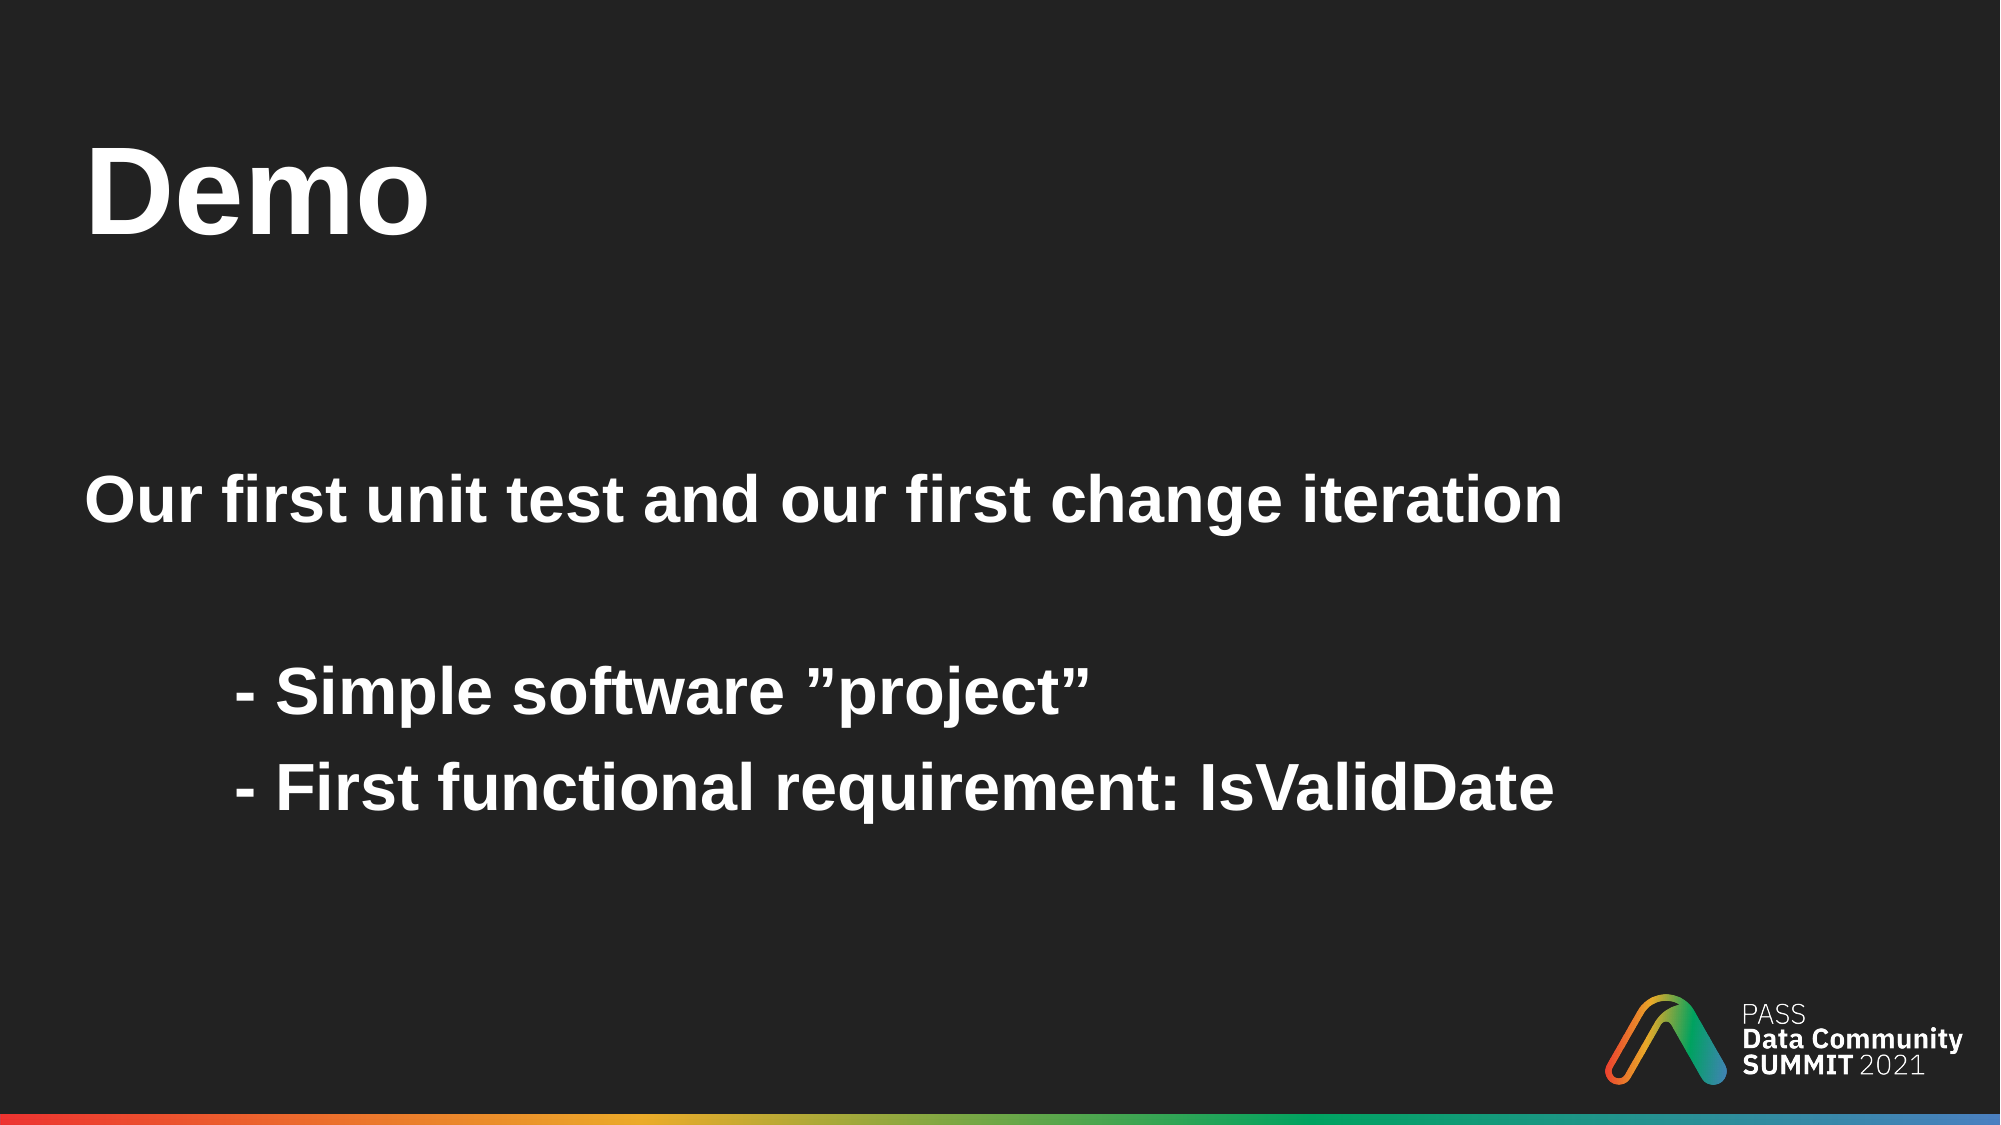

# Demo Our first unit test and our first change iteration - Simple software ”project” - First functional requirement: IsValidDate